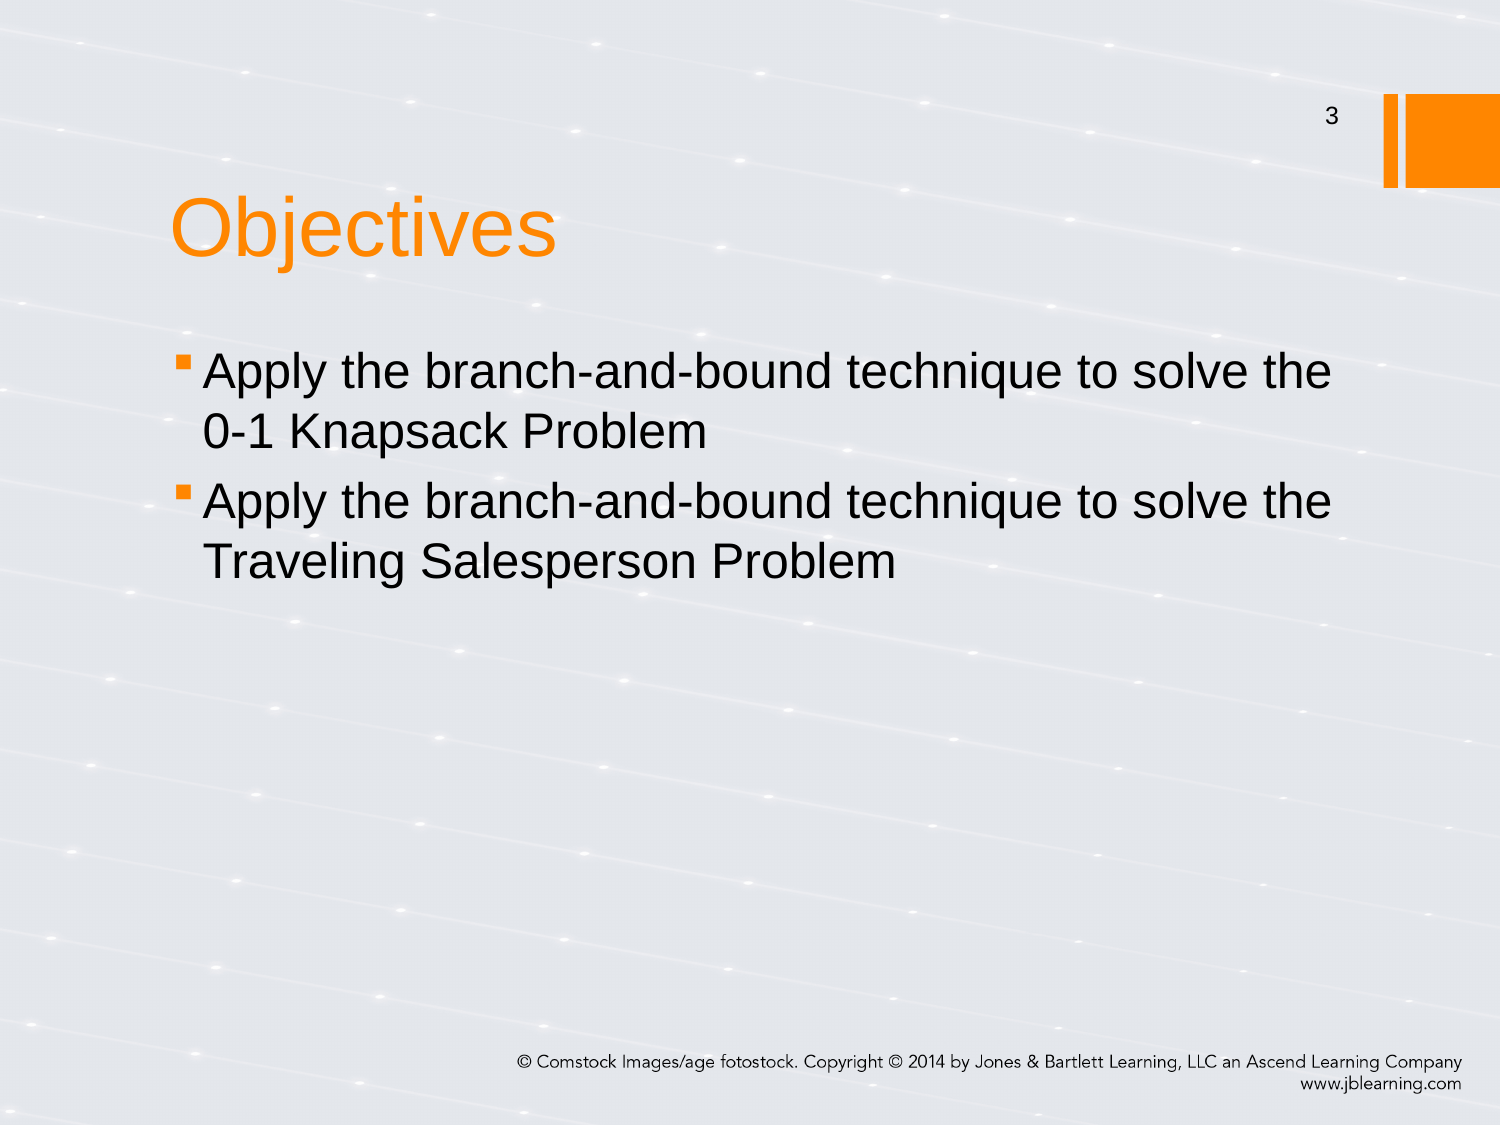

3
# Objectives
Apply the branch-and-bound technique to solve the 0-1 Knapsack Problem
Apply the branch-and-bound technique to solve the Traveling Salesperson Problem